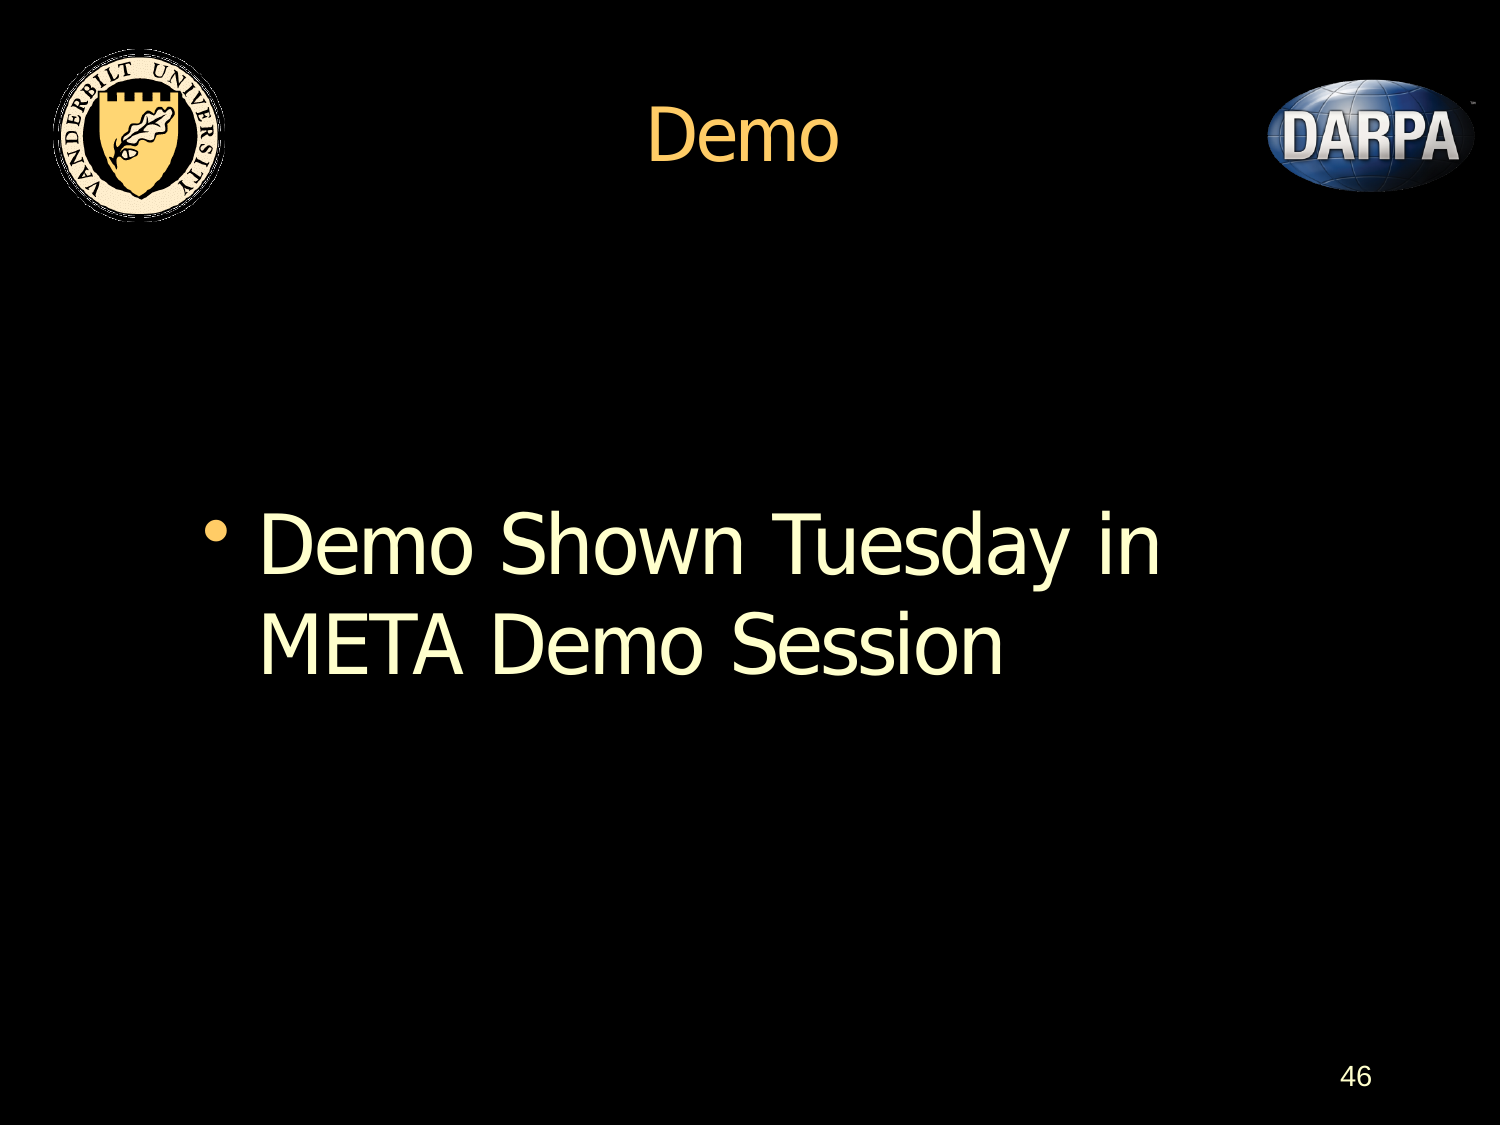

# Demo

Demo Shown Tuesday in META Demo Session
46